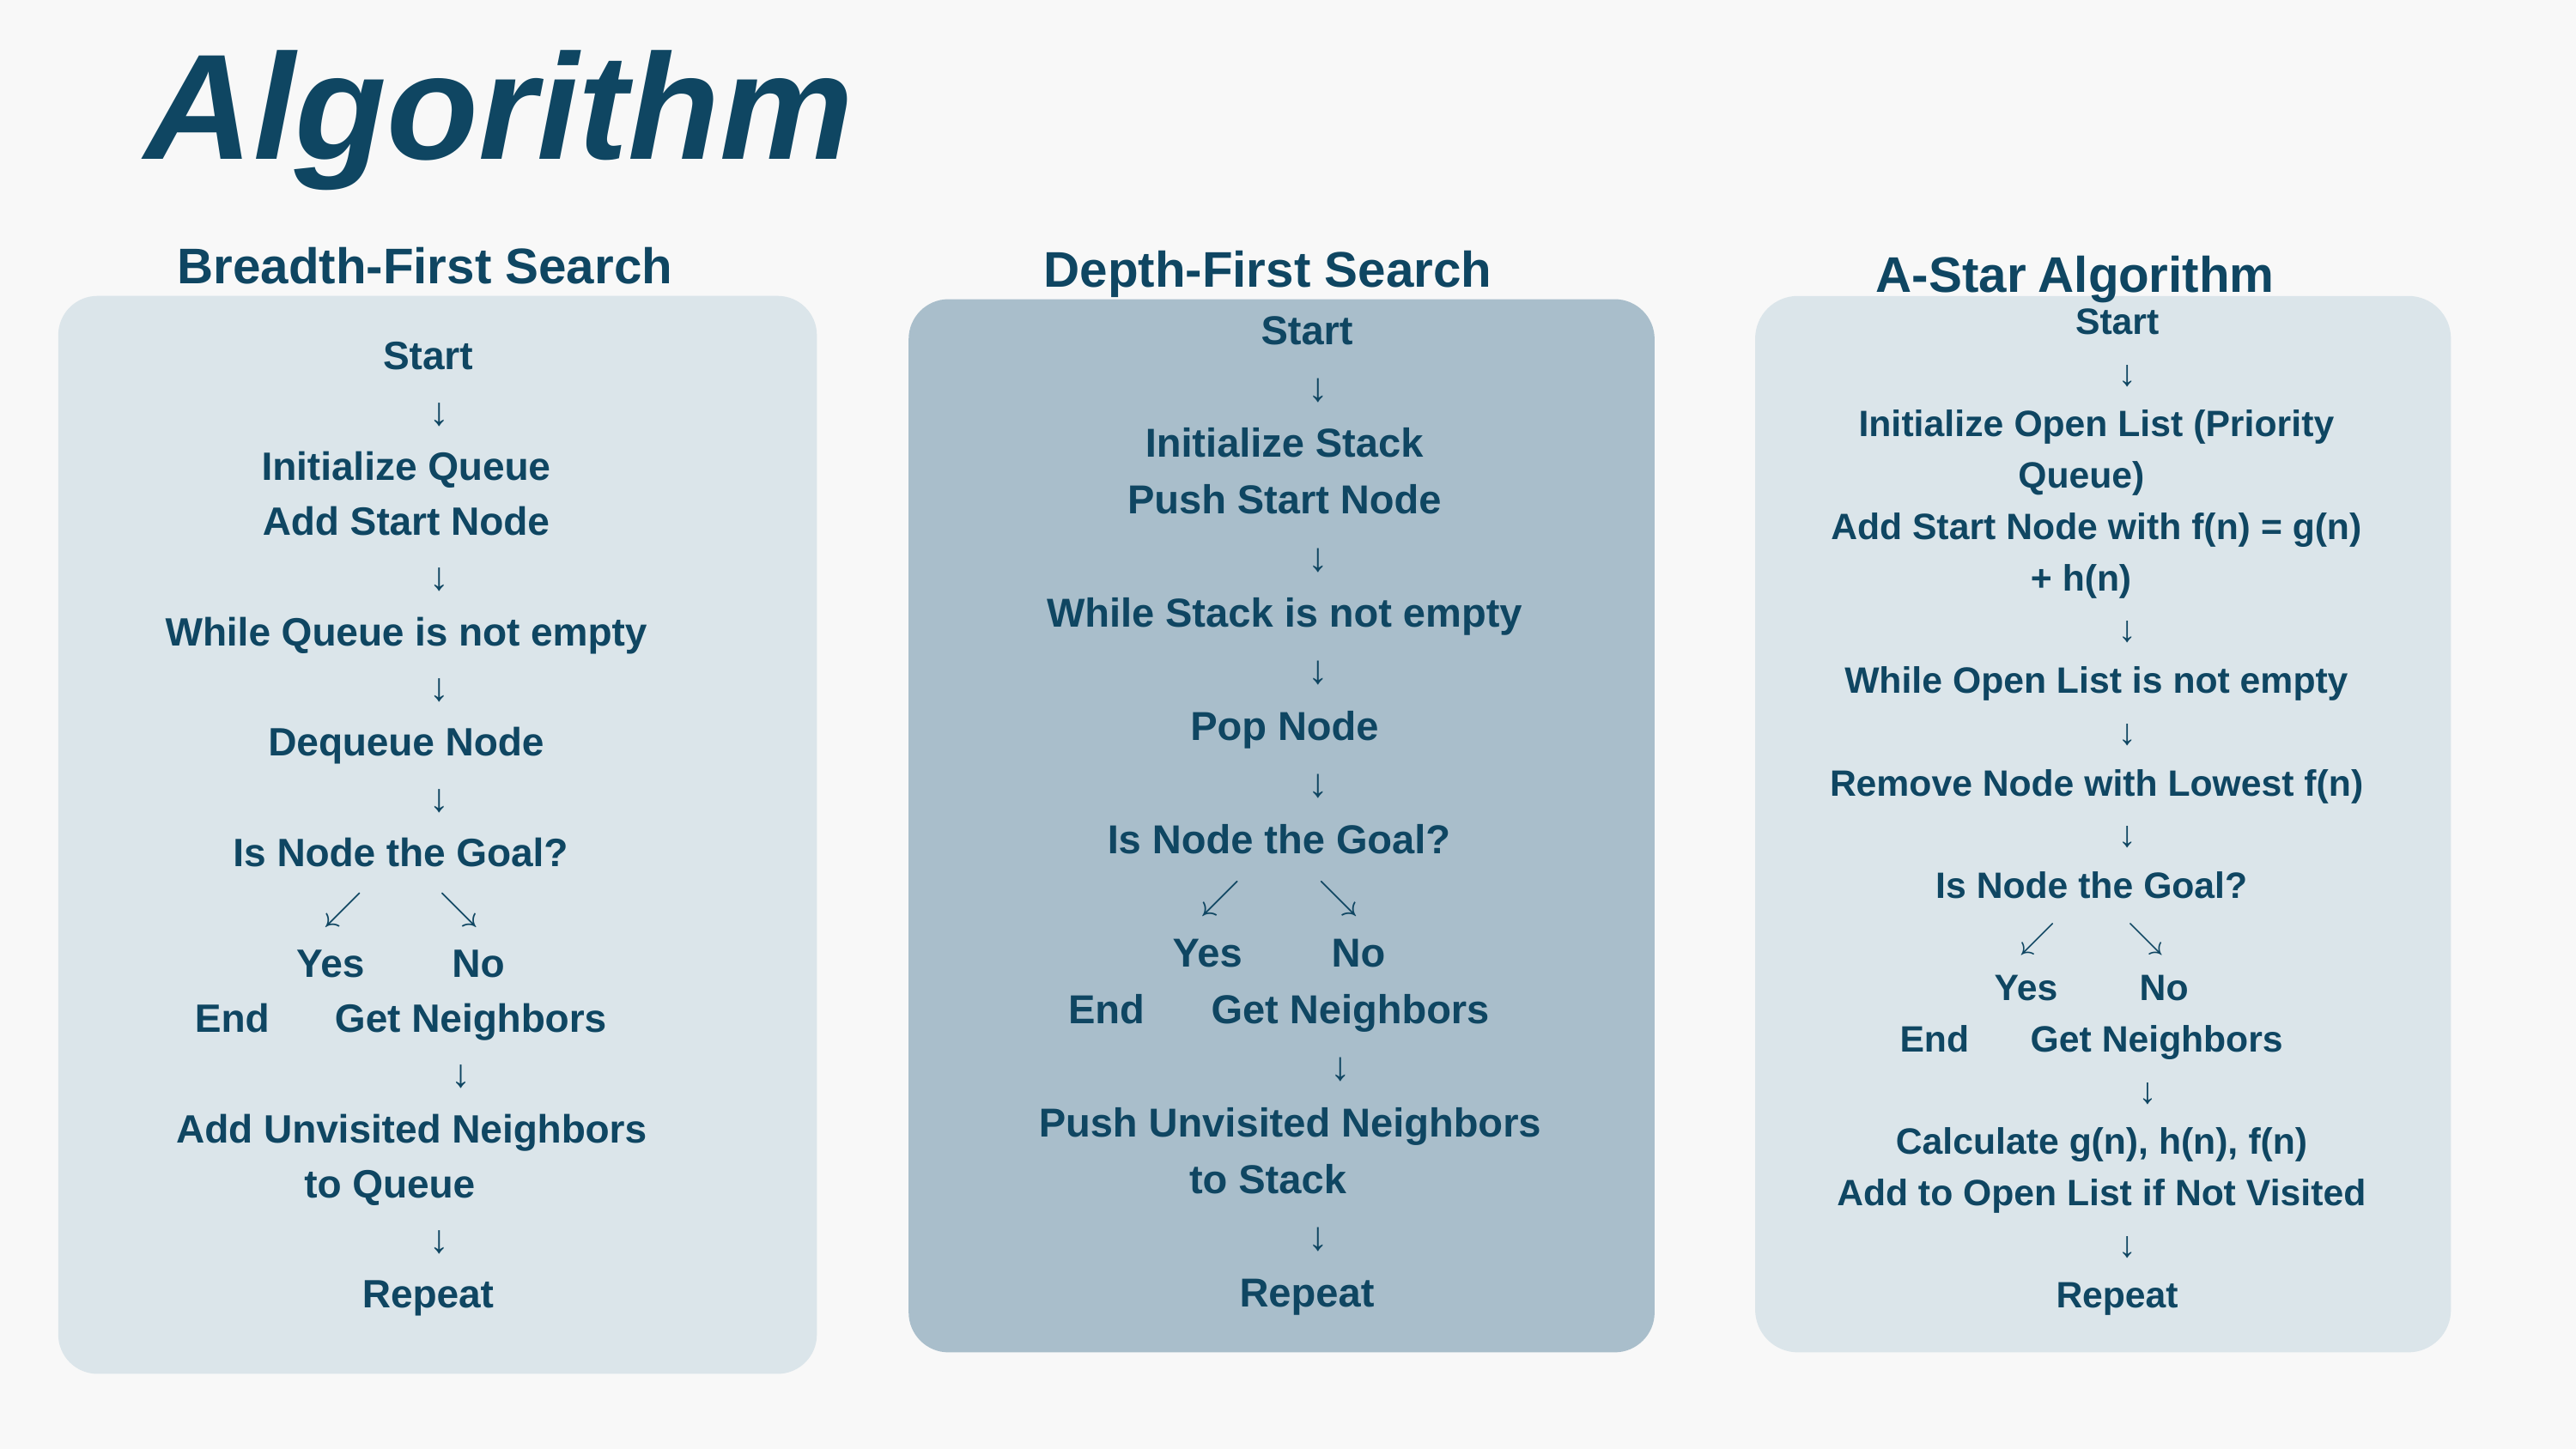

Algorithm
Breadth-First Search
Depth-First Search
A-Star Algorithm
       Start
         ↓
   Initialize Open List (Priority Queue)
   Add Start Node with f(n) = g(n) + h(n)
         ↓
   While Open List is not empty
         ↓
   Remove Node with Lowest f(n)
         ↓
  Is Node the Goal?
    ↙       ↘
  Yes        No
  End      Get Neighbors
             ↓
    Calculate g(n), h(n), f(n)
    Add to Open List if Not Visited
         ↓
       Repeat
       Start
         ↓
   Initialize Stack
   Push Start Node
         ↓
   While Stack is not empty
         ↓
   Pop Node
         ↓
  Is Node the Goal?
    ↙       ↘
  Yes        No
  End      Get Neighbors
             ↓
    Push Unvisited Neighbors to Stack
         ↓
       Repeat

       Start
         ↓
   Initialize Queue
   Add Start Node
         ↓
   While Queue is not empty
         ↓
   Dequeue Node
         ↓
  Is Node the Goal?
    ↙       ↘
  Yes        No
  End      Get Neighbors
             ↓
    Add Unvisited Neighbors to Queue
         ↓
       Repeat